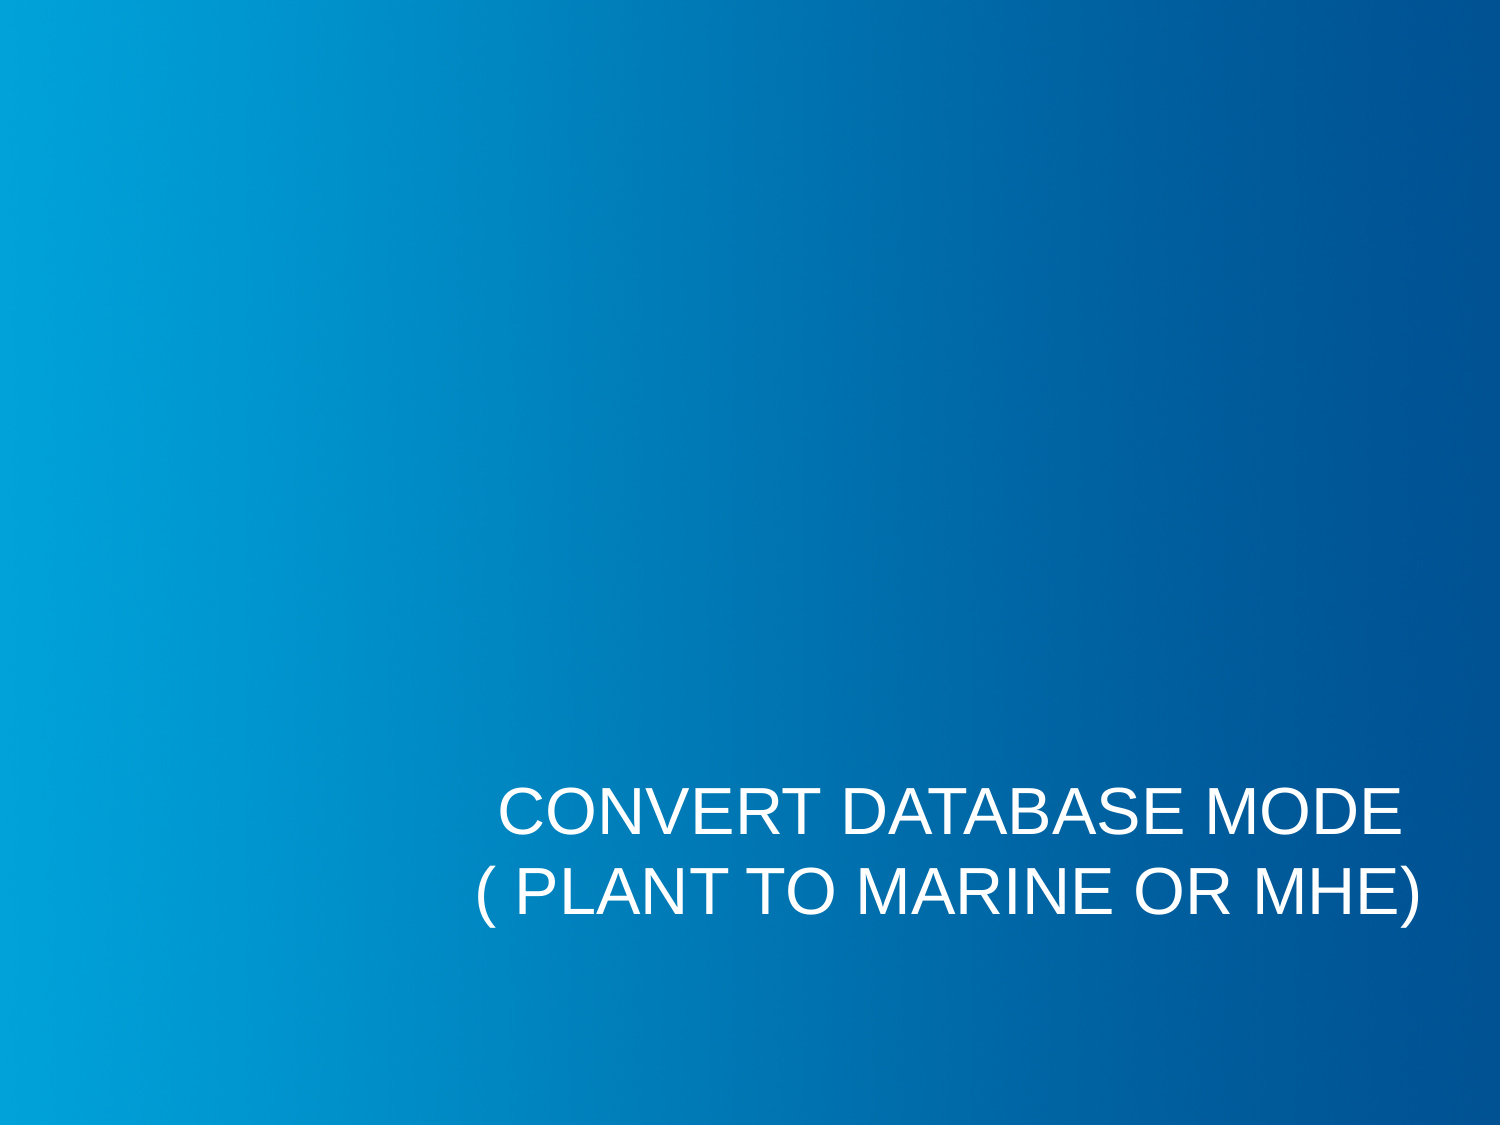

# Convert database mode ( Plant to marine or MHE)